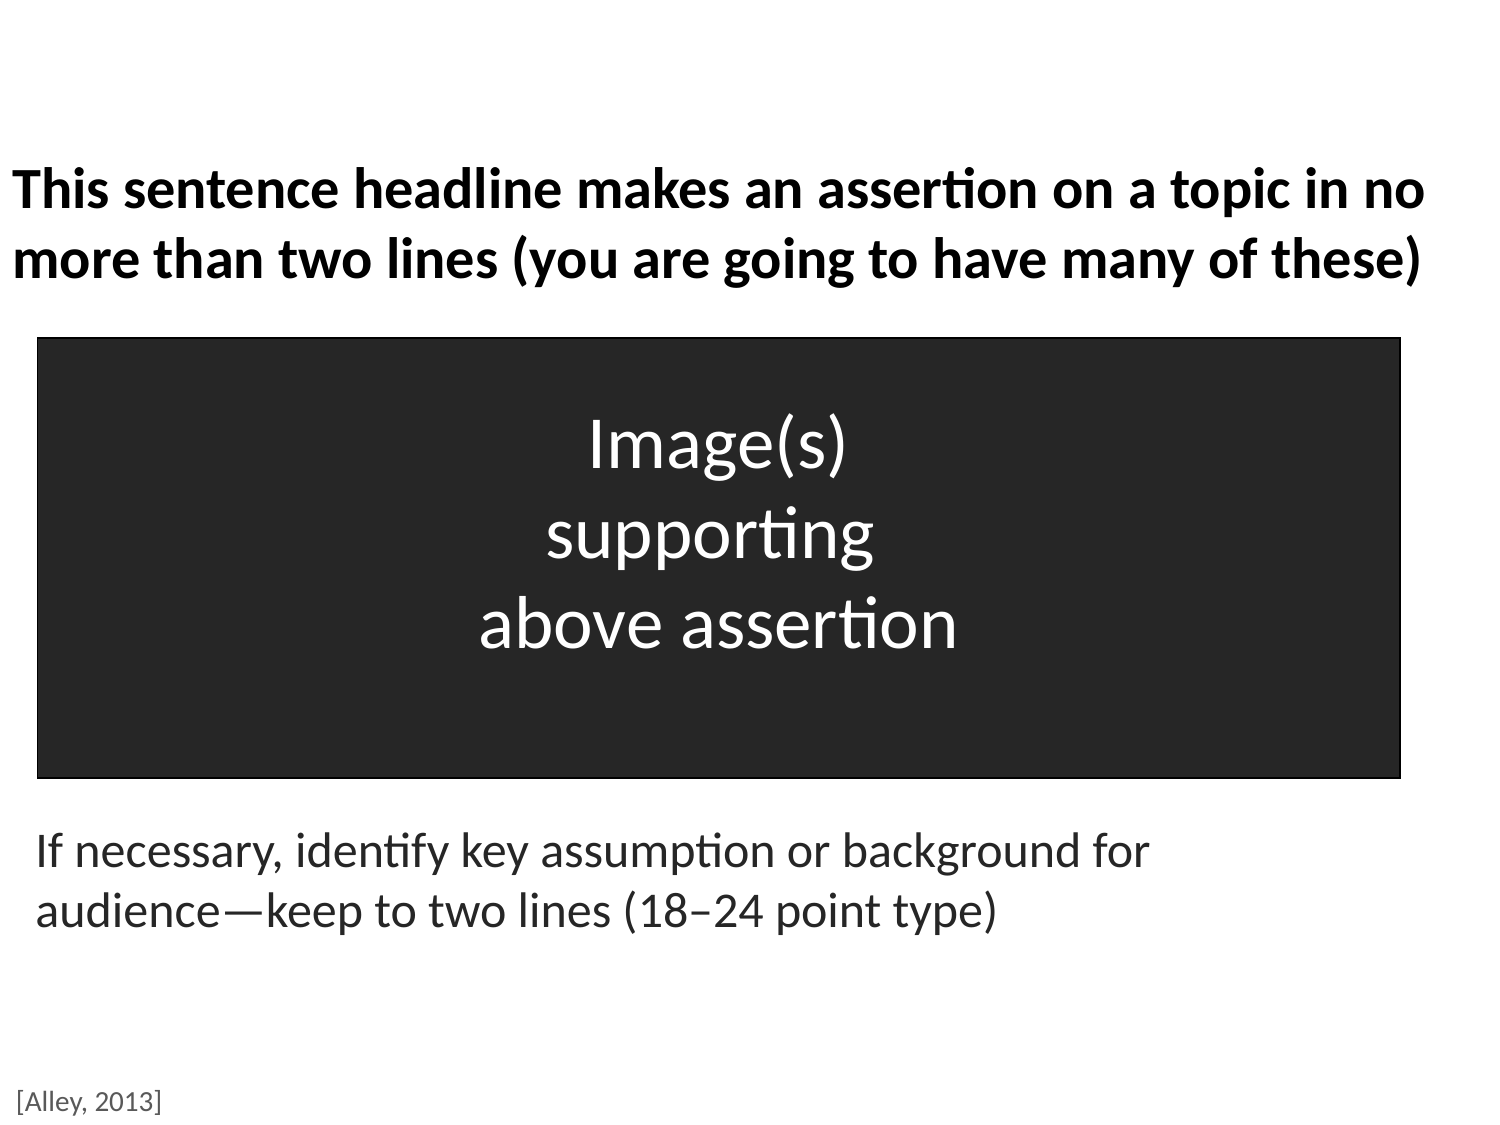

This sentence headline makes an assertion on a topic in no more than two lines (you are going to have many of these)

Image(s)
supporting
above assertion

If necessary, identify key assumption or background for audience—keep to two lines (18–24 point type)